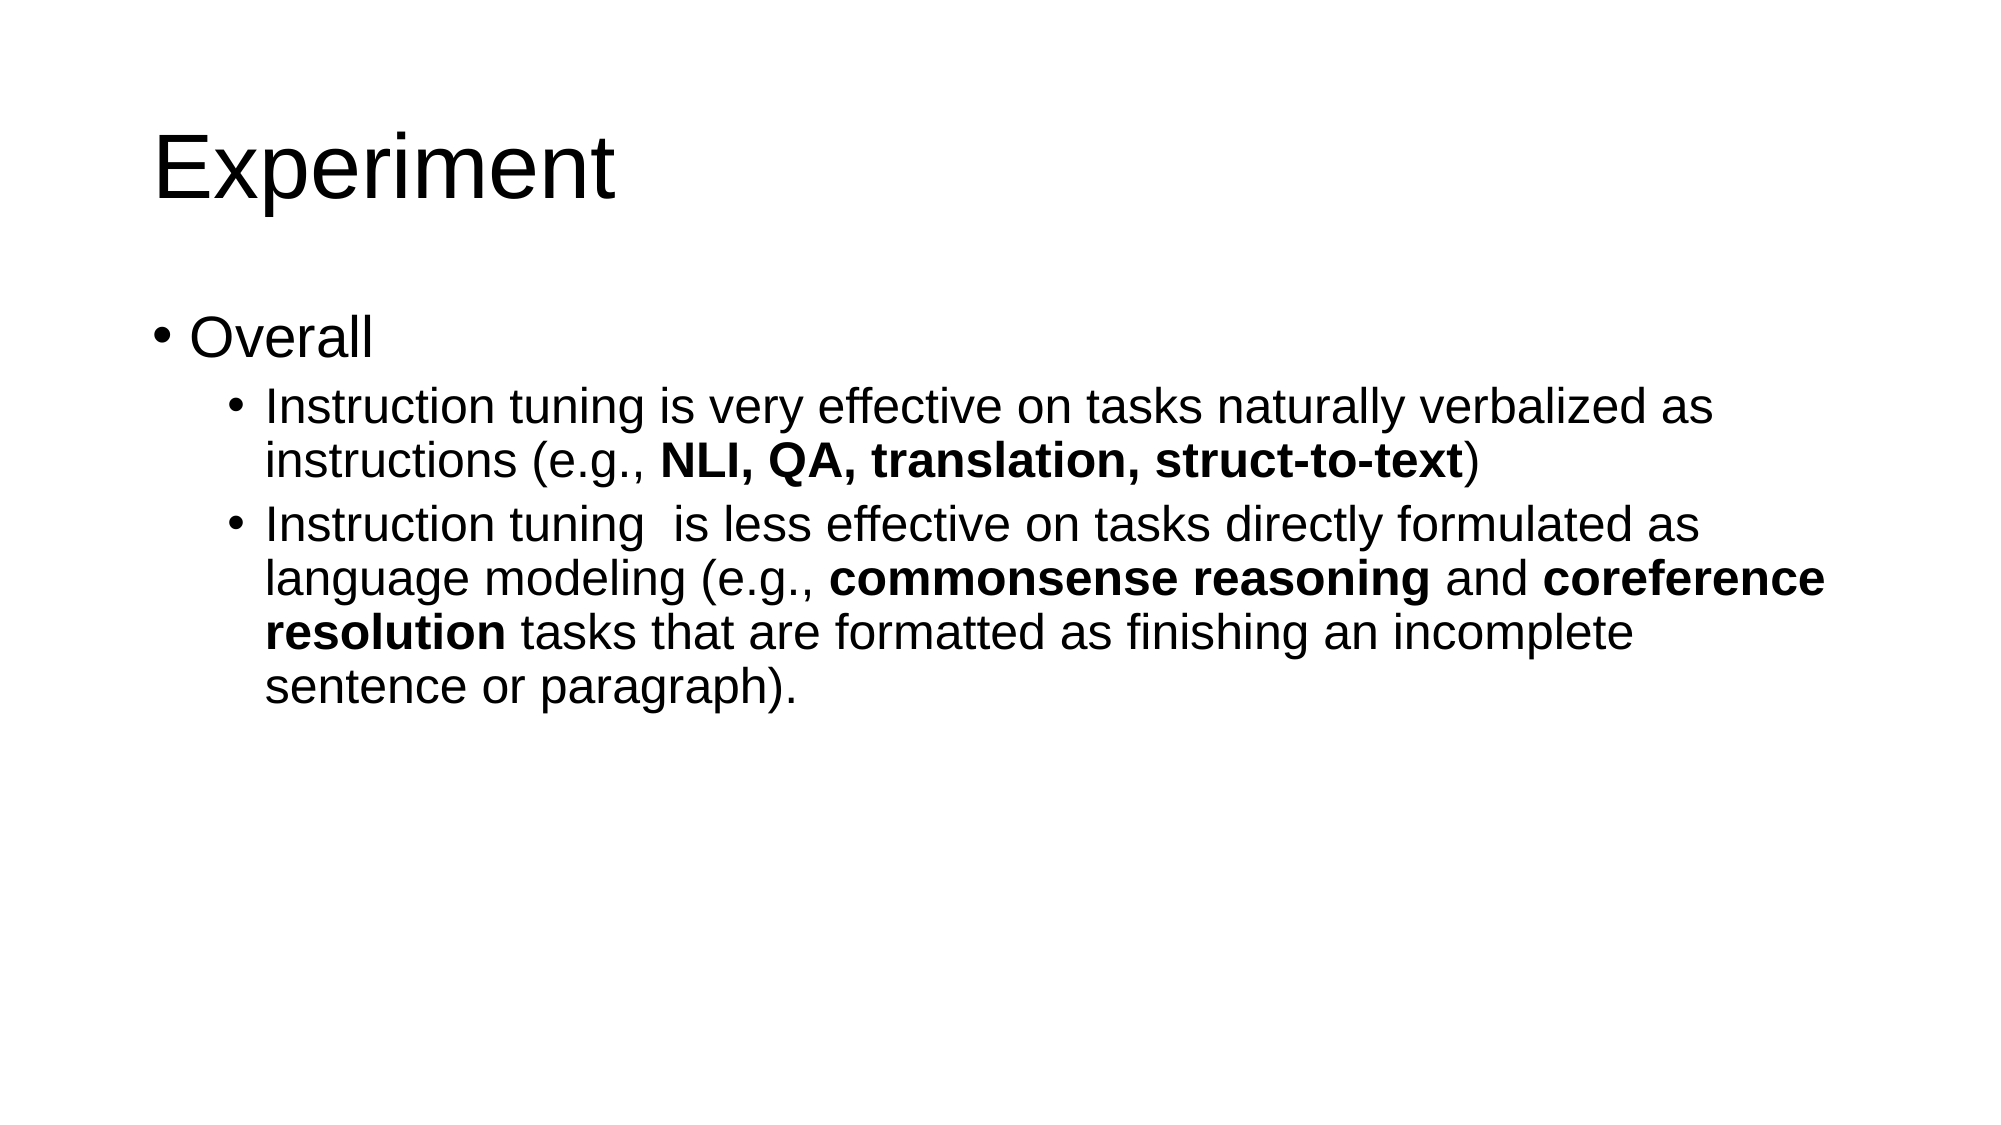

# Experiment
Overall
Instruction tuning is very effective on tasks naturally verbalized as instructions (e.g., NLI, QA, translation, struct-to-text)
Instruction tuning  is less effective on tasks directly formulated as language modeling (e.g., commonsense reasoning and coreference resolution tasks that are formatted as finishing an incomplete sentence or paragraph).